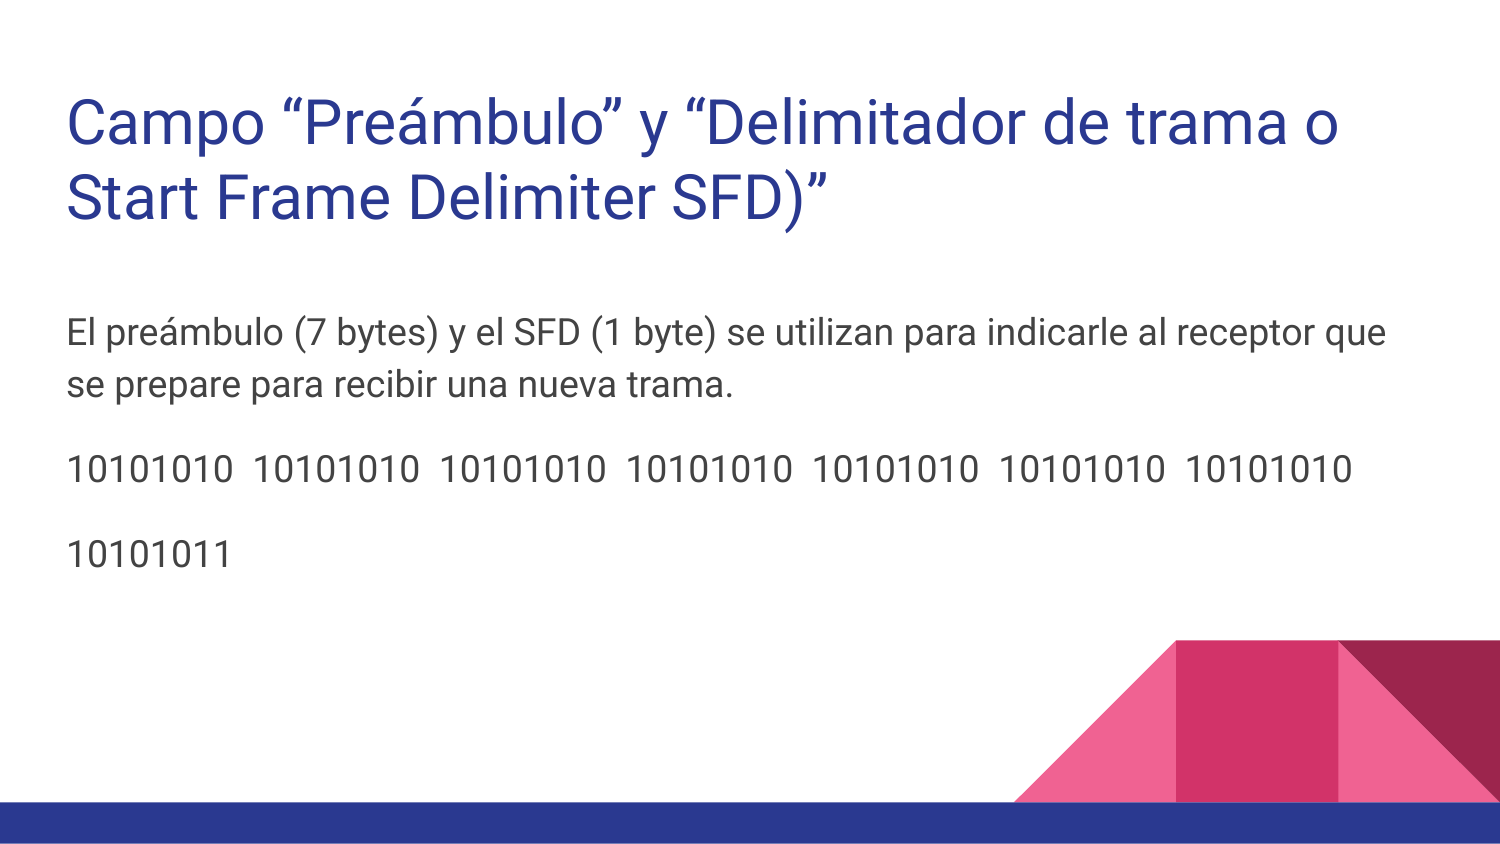

# Campo “Preámbulo” y “Delimitador de trama o Start Frame Delimiter SFD)”
El preámbulo (7 bytes) y el SFD (1 byte) se utilizan para indicarle al receptor que se prepare para recibir una nueva trama.
10101010  10101010  10101010  10101010  10101010  10101010  10101010
10101011